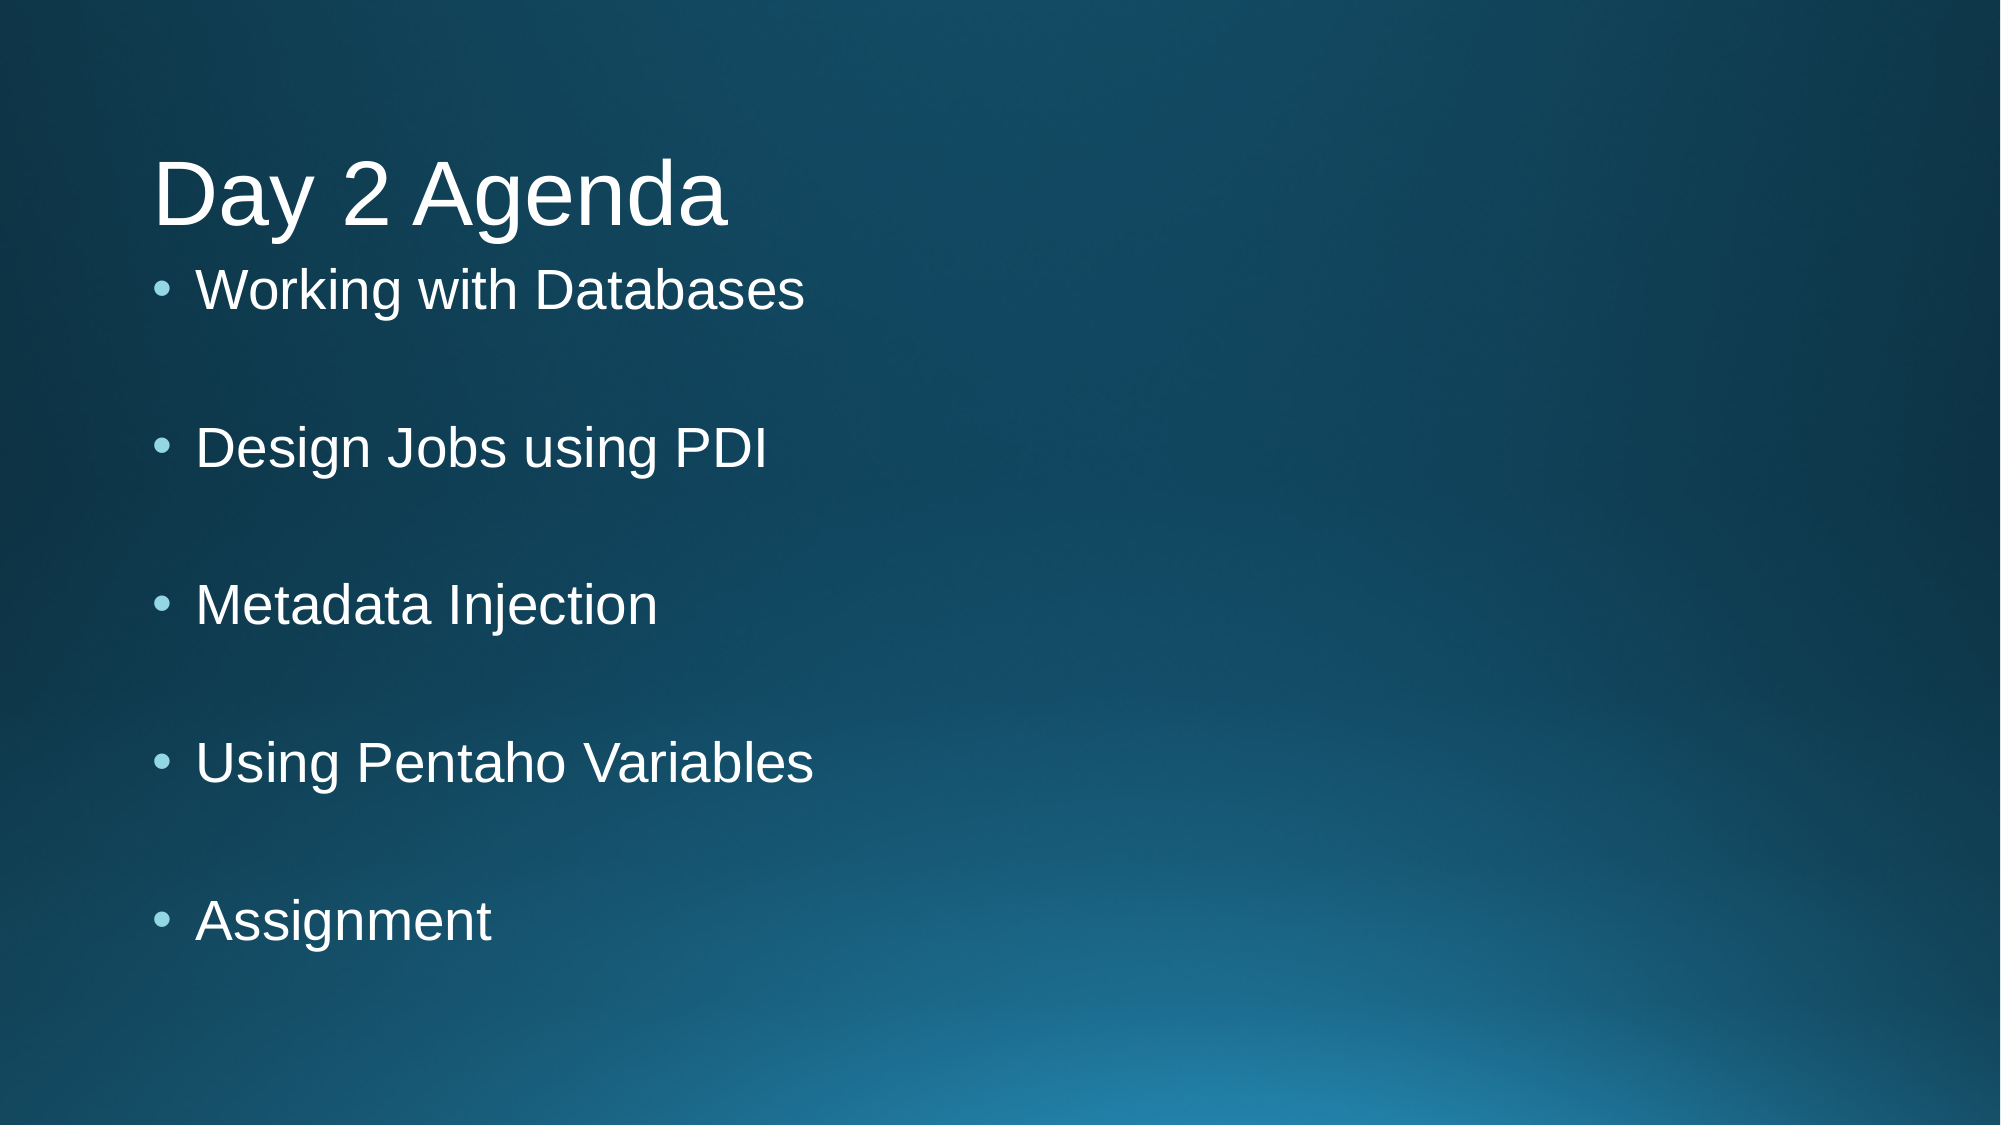

# Day 2 Agenda
Working with Databases

Design Jobs using PDI

Metadata Injection

Using Pentaho Variables

Assignment